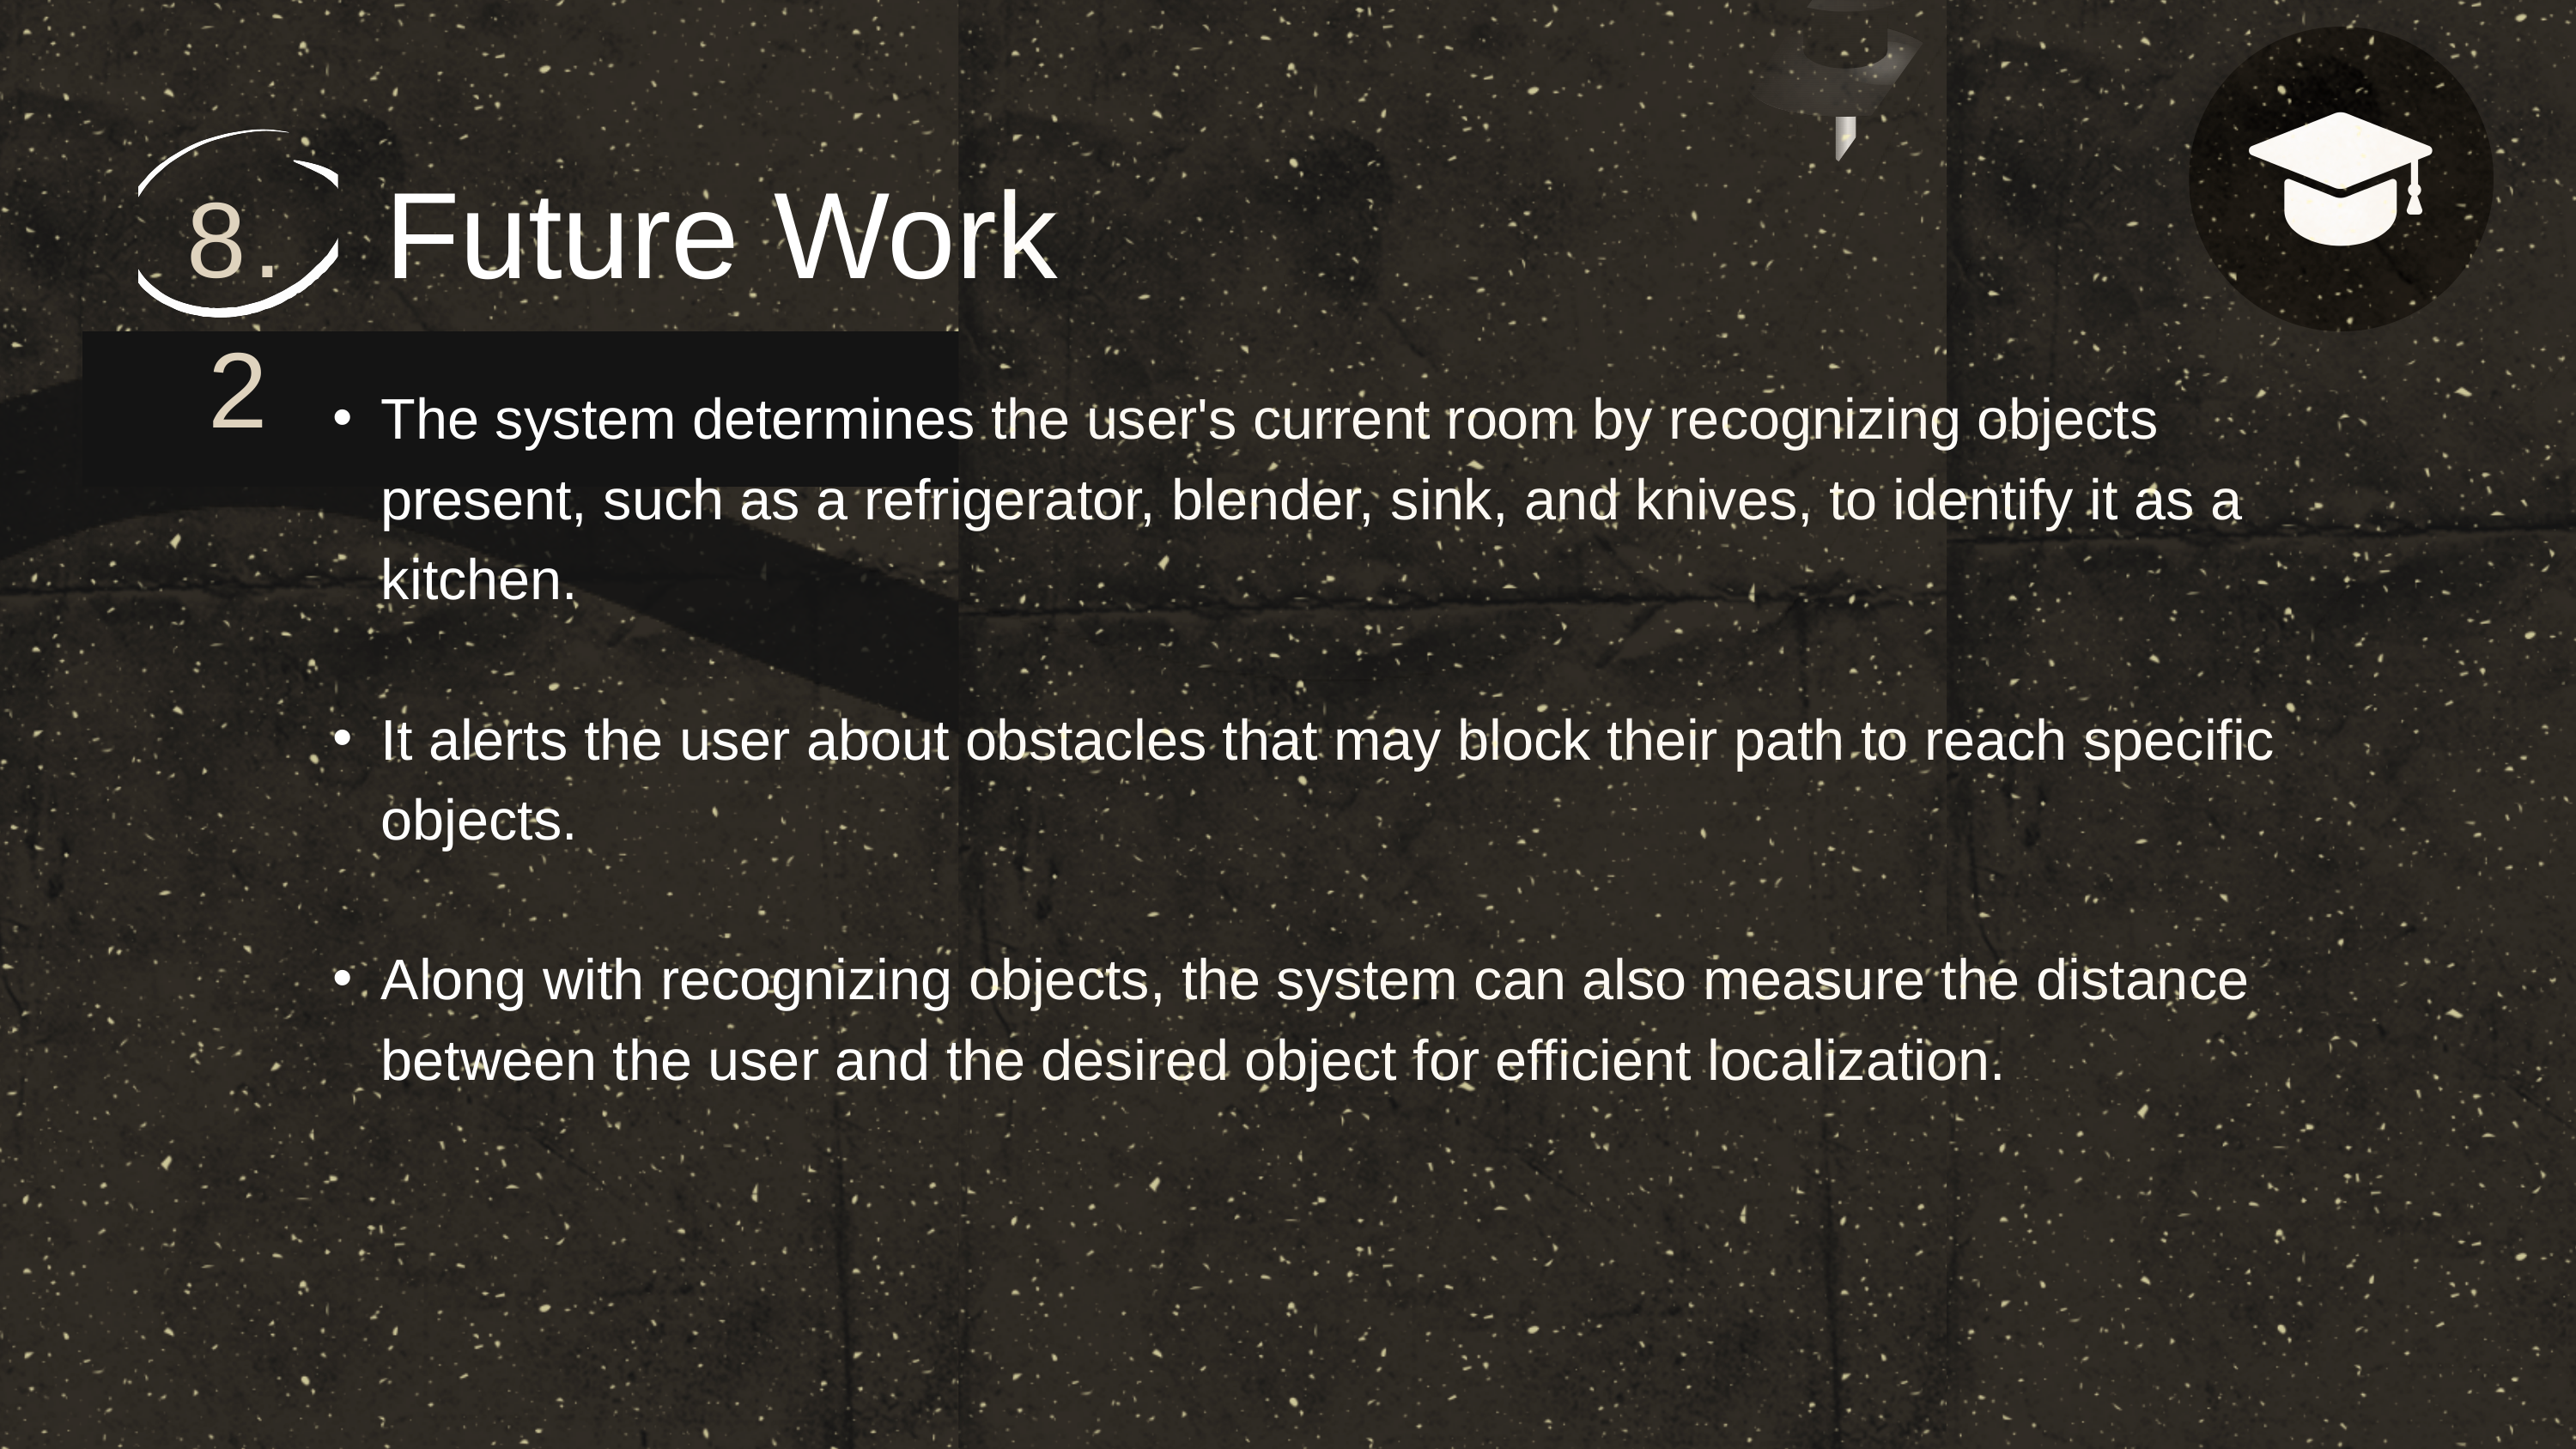

8.2
Future Work

The system determines the user's current room by recognizing objects present, such as a refrigerator, blender, sink, and knives, to identify it as a kitchen.

It alerts the user about obstacles that may block their path to reach specific objects.

Along with recognizing objects, the system can also measure the distance between the user and the desired object for efficient localization.